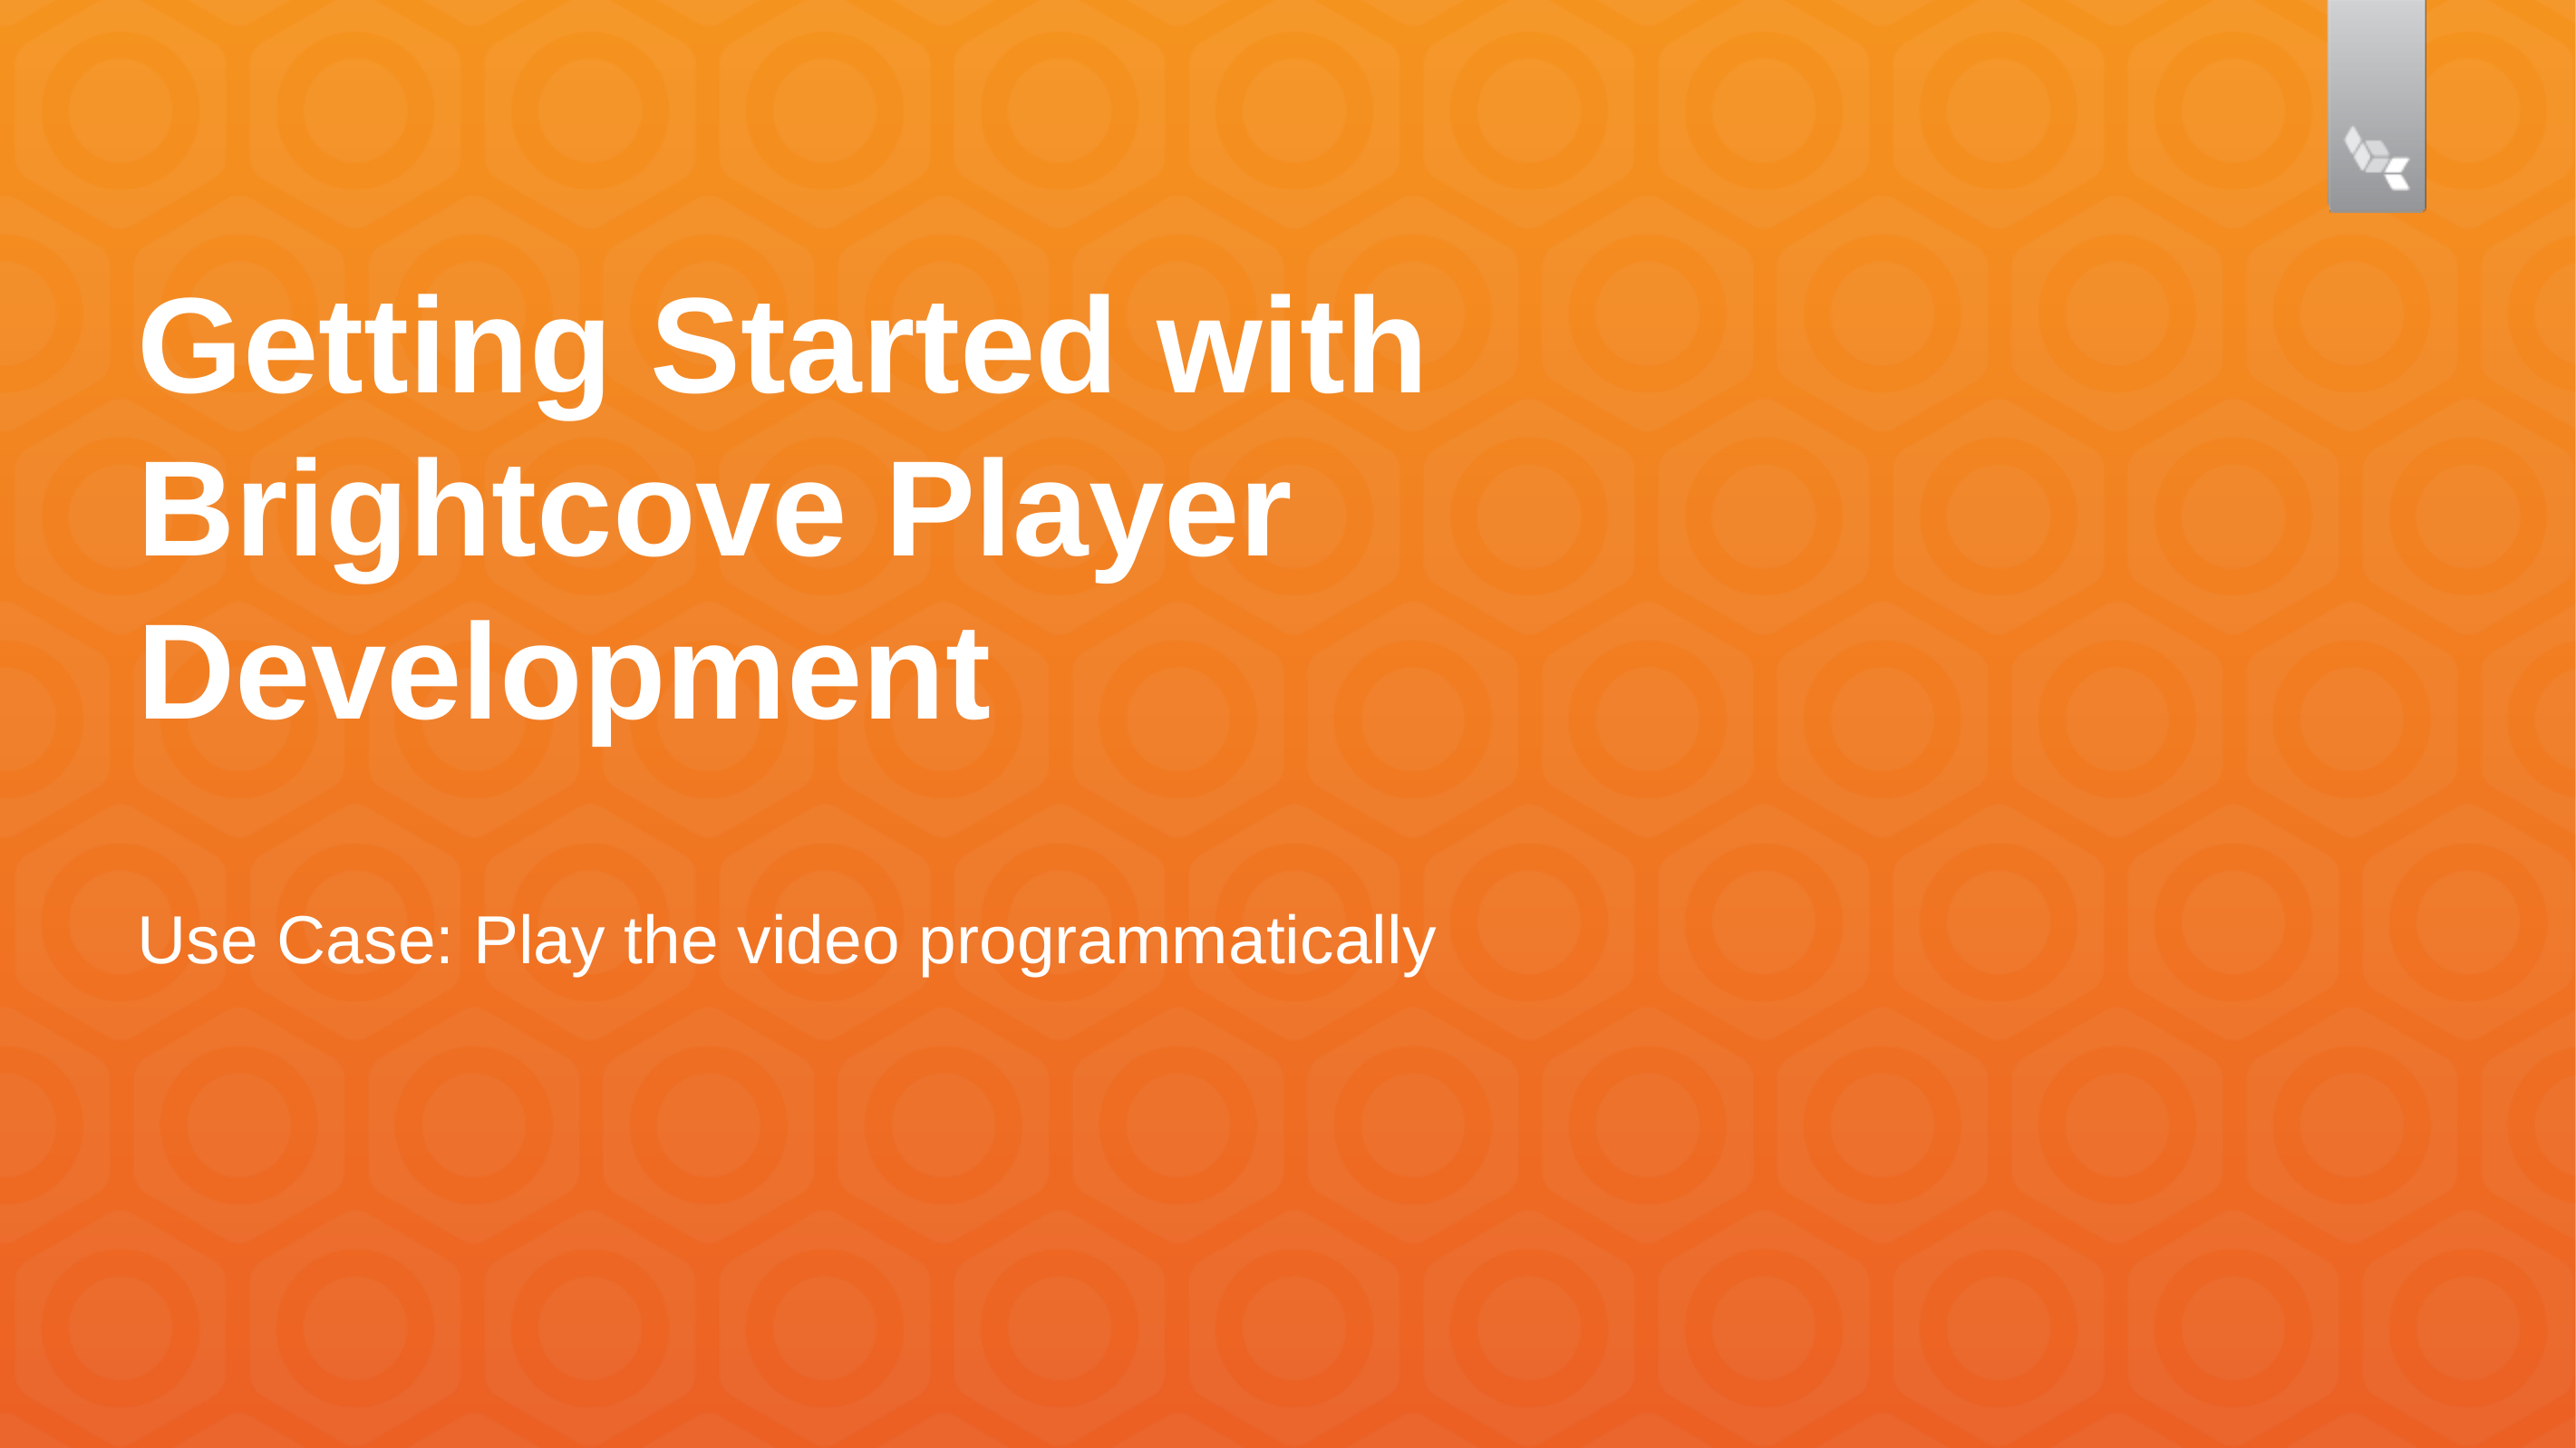

# Getting Started with Brightcove Player Development

Use Case: Play the video programmatically